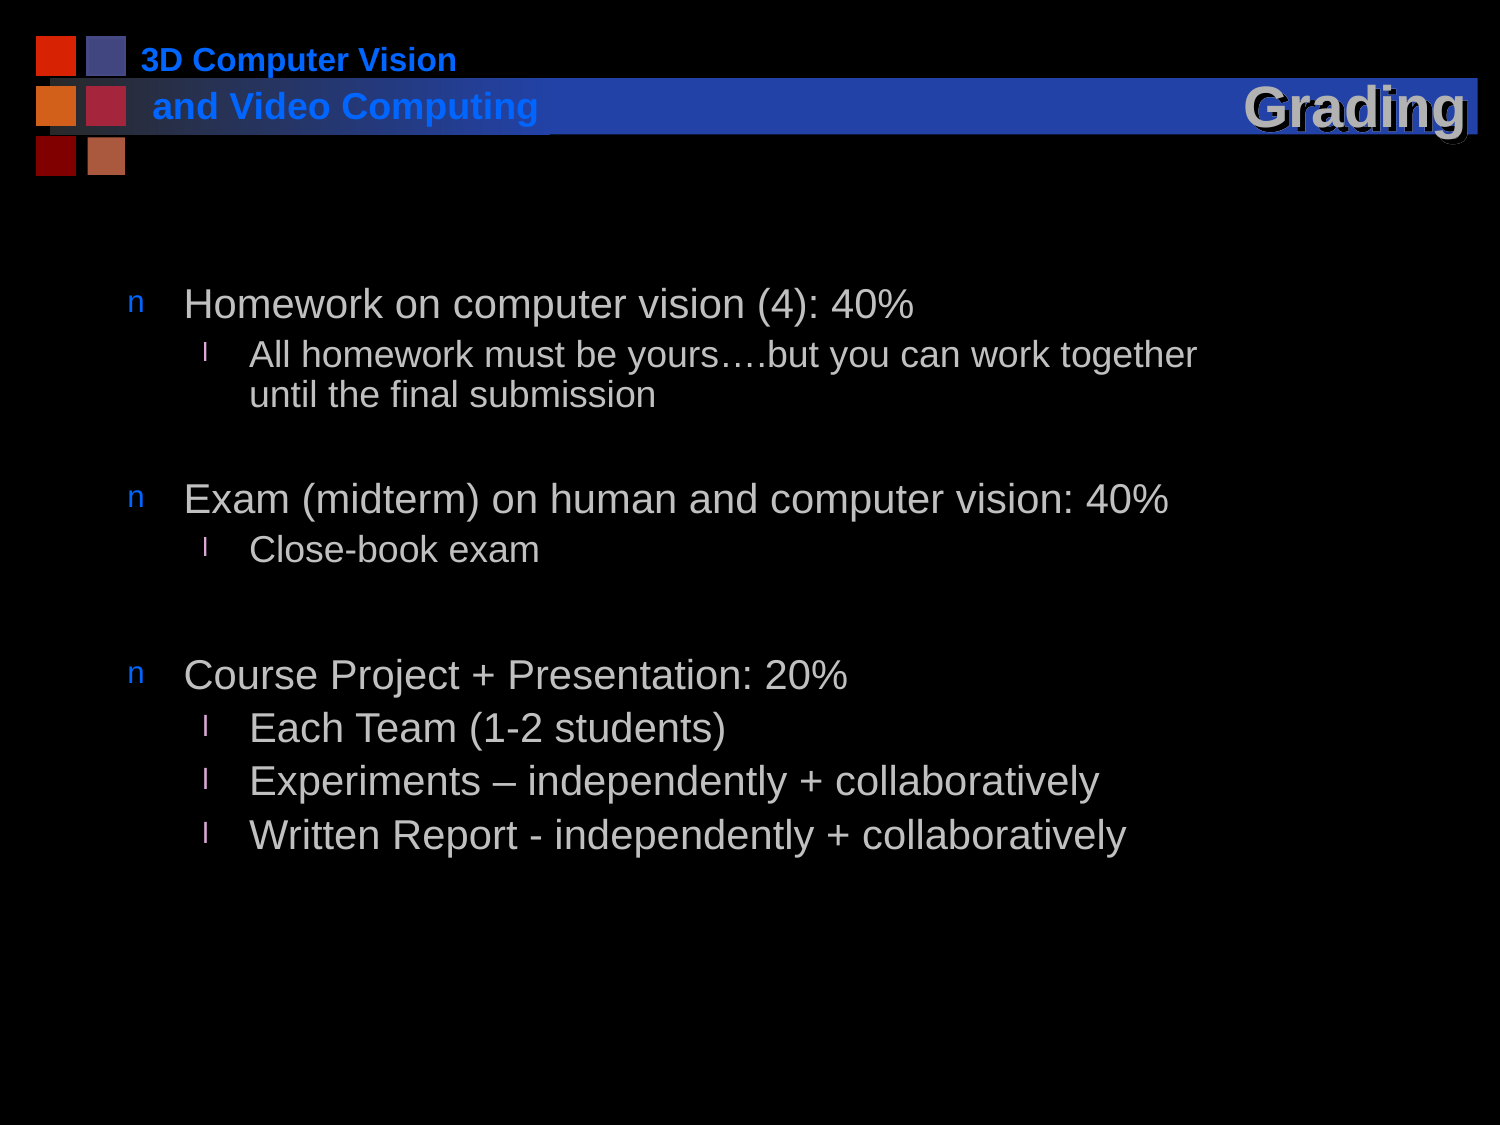

# Grading
Homework on computer vision (4): 40%
All homework must be yours….but you can work together until the final submission

Exam (midterm) on human and computer vision: 40%
Close-book exam

Course Project + Presentation: 20%
Each Team (1-2 students)
Experiments – independently + collaboratively
Written Report - independently + collaboratively